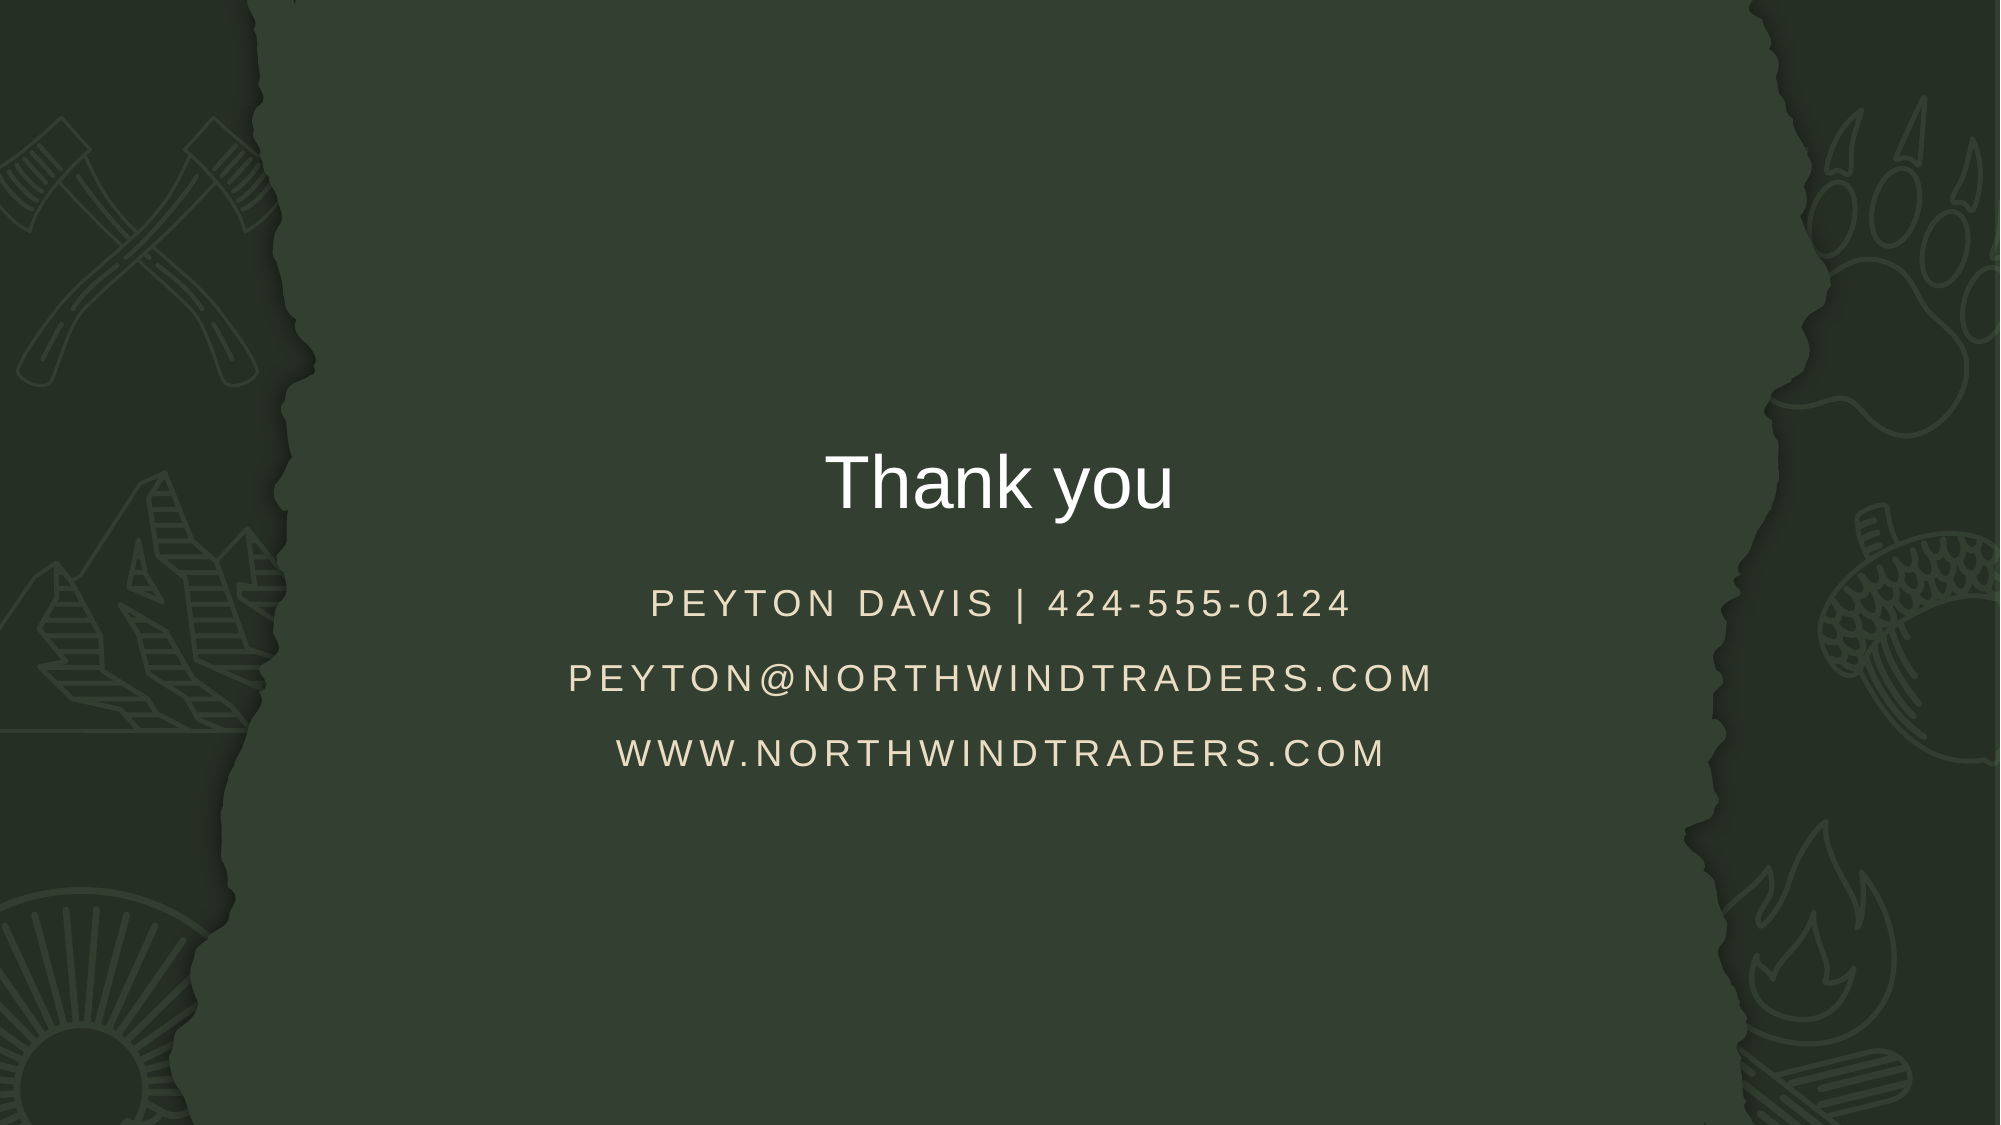

# Thank you
Peyton Davis | 424-555-0124
peyton@northwindtraders.com
www.northwindtraders.com